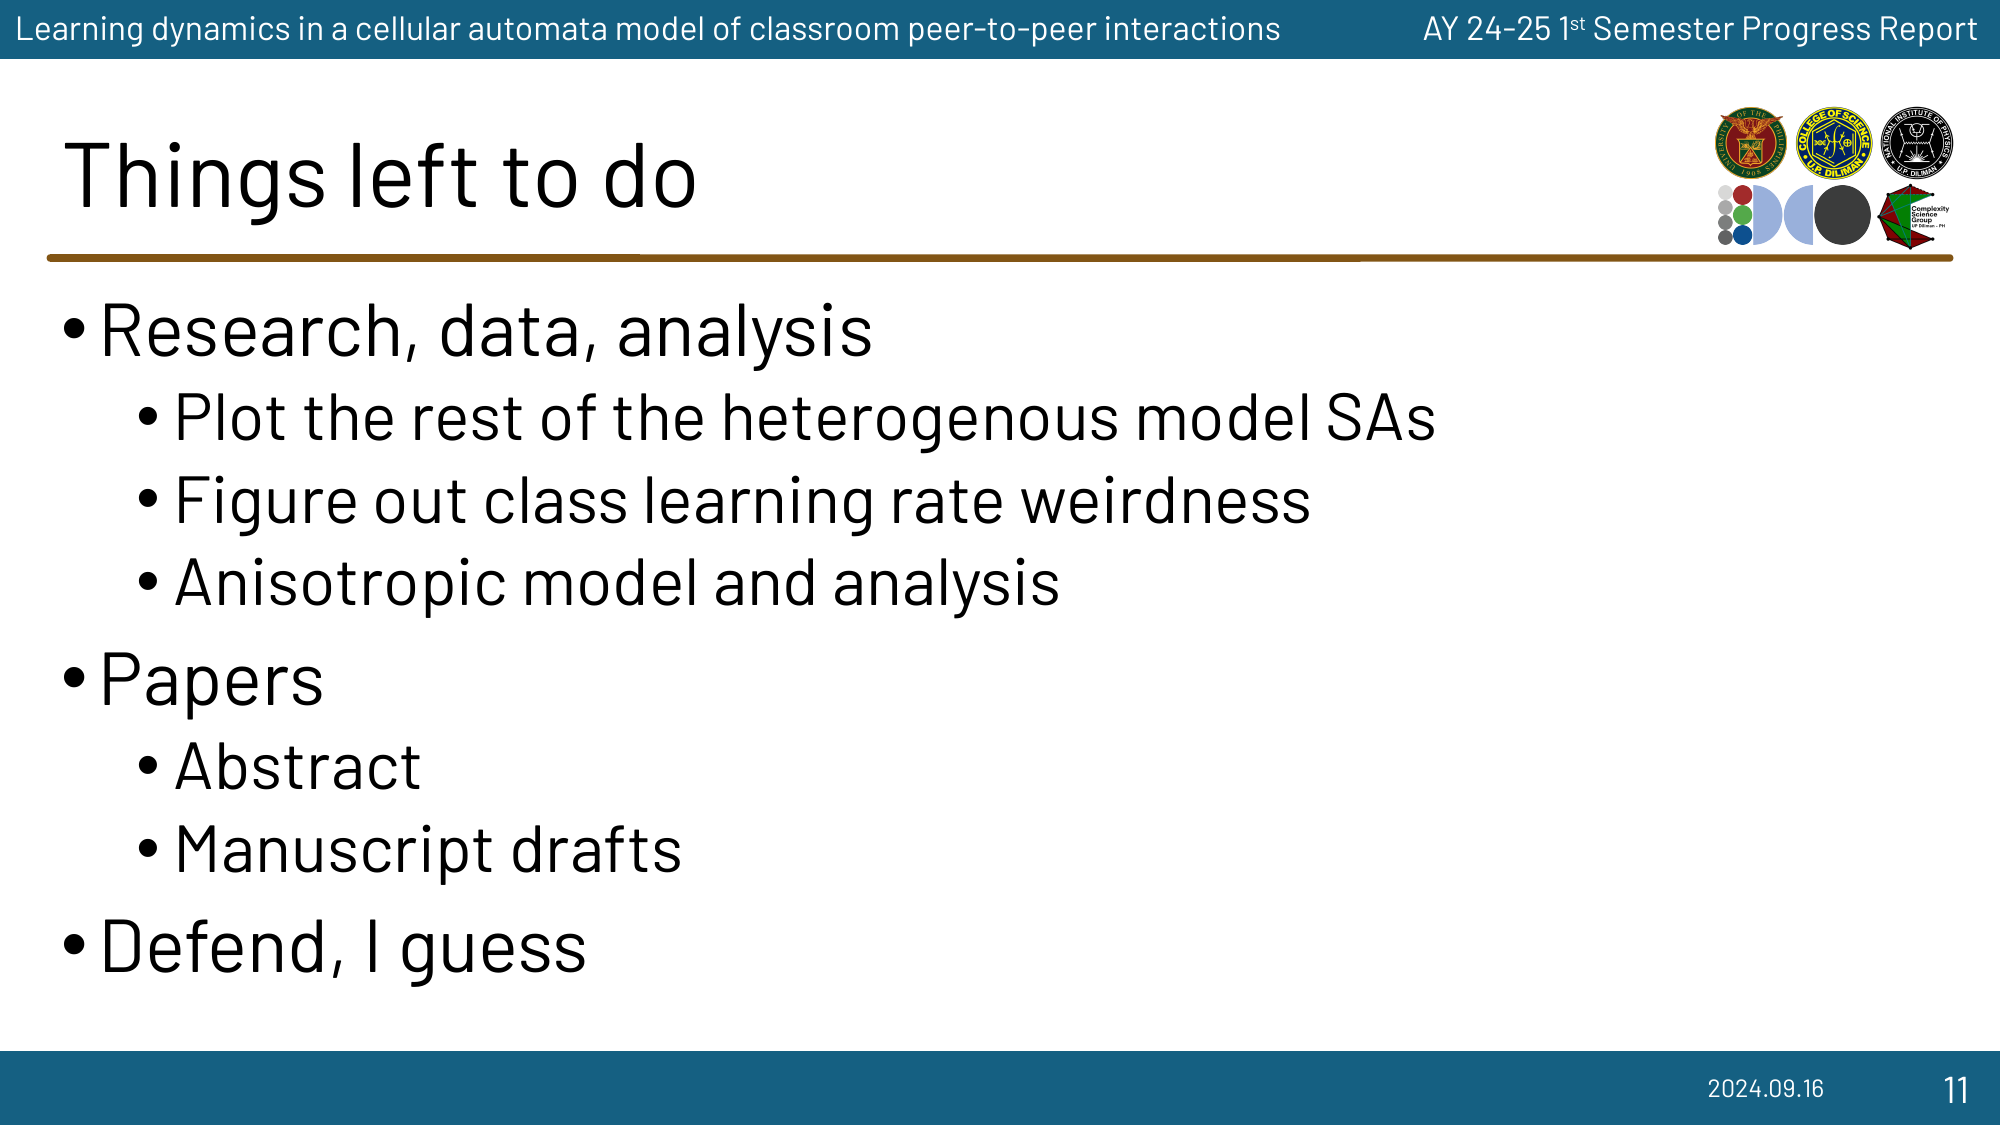

# Things left to do
Research, data, analysis
Plot the rest of the heterogenous model SAs
Figure out class learning rate weirdness
Anisotropic model and analysis
Papers
Abstract
Manuscript drafts
Defend, I guess

2024.09.16
11